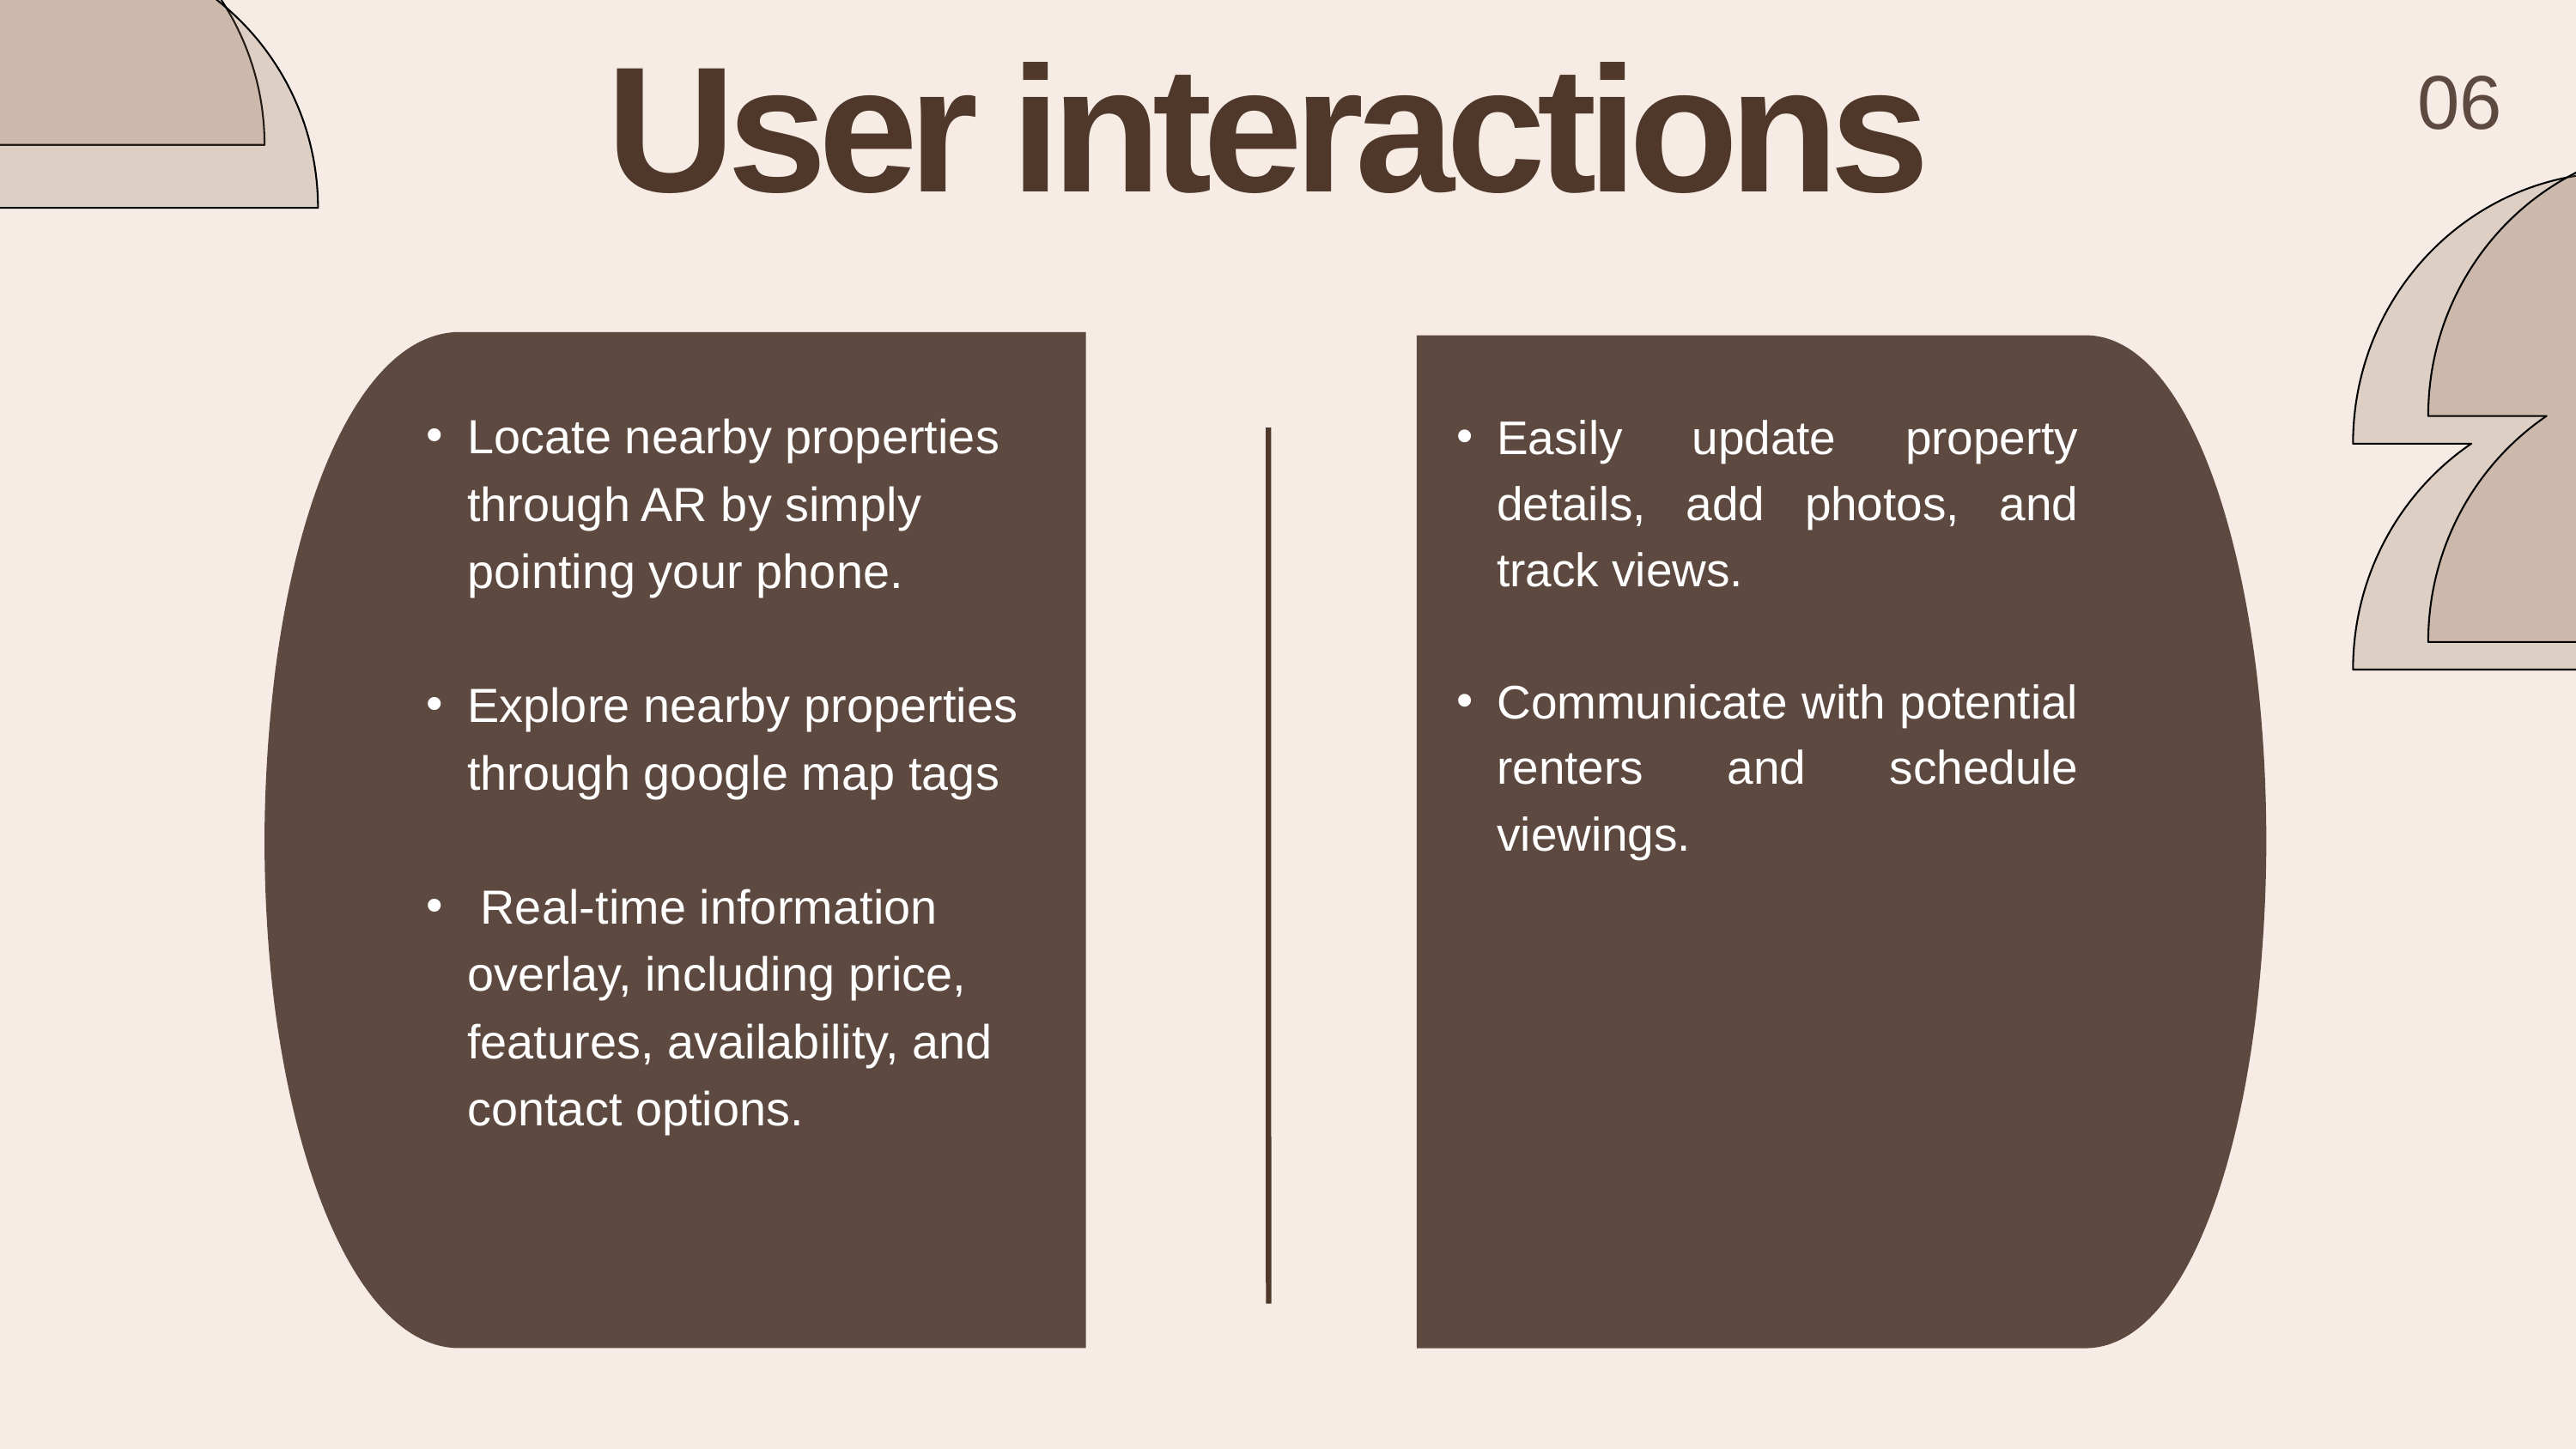

06
User interactions

Locate nearby properties through AR by simply pointing your phone.

Explore nearby properties through google map tags

 Real-time information overlay, including price, features, availability, and contact options.

Easily update property details, add photos, and track views.

Communicate with potential renters and schedule viewings.